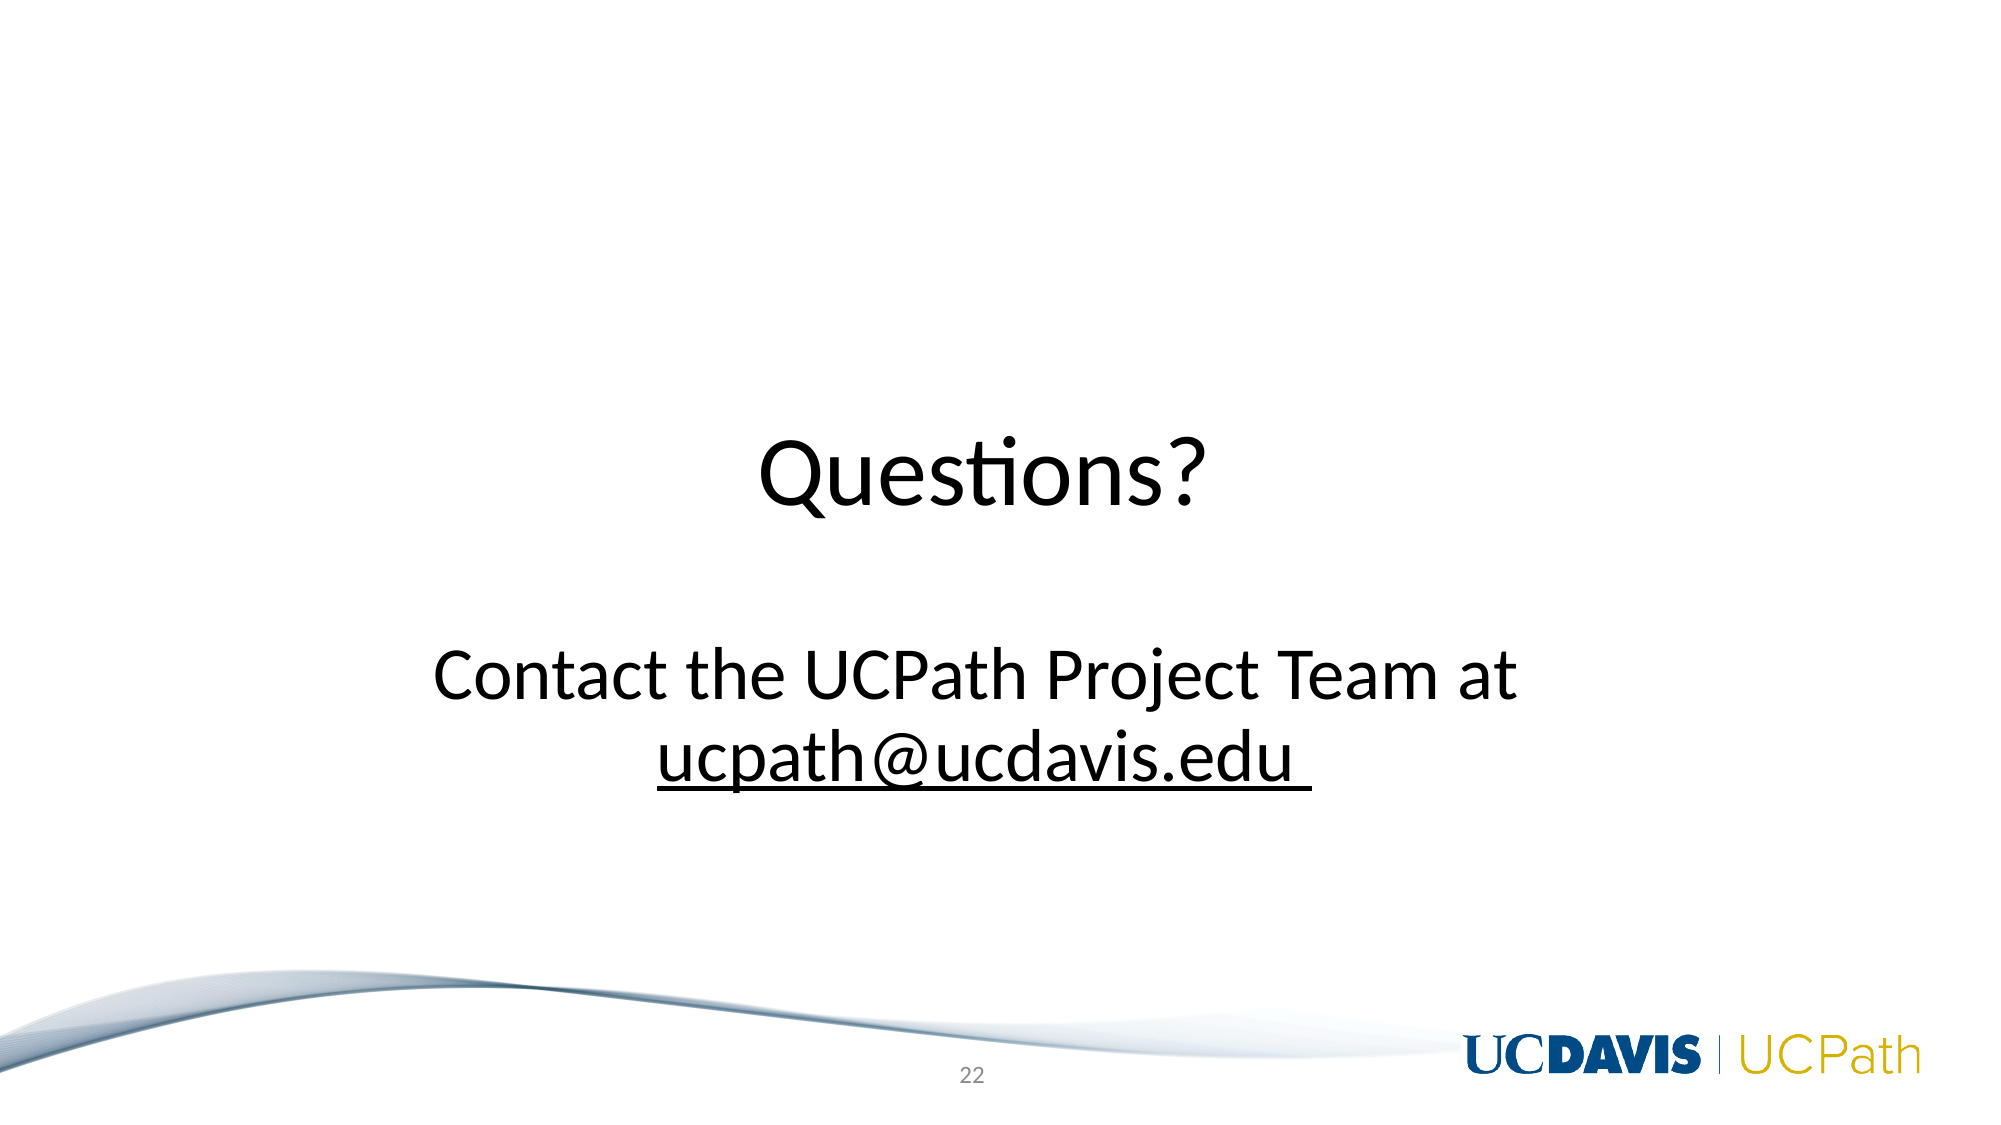

# Questions? Contact the UCPath Project Team at ucpath@ucdavis.edu
22